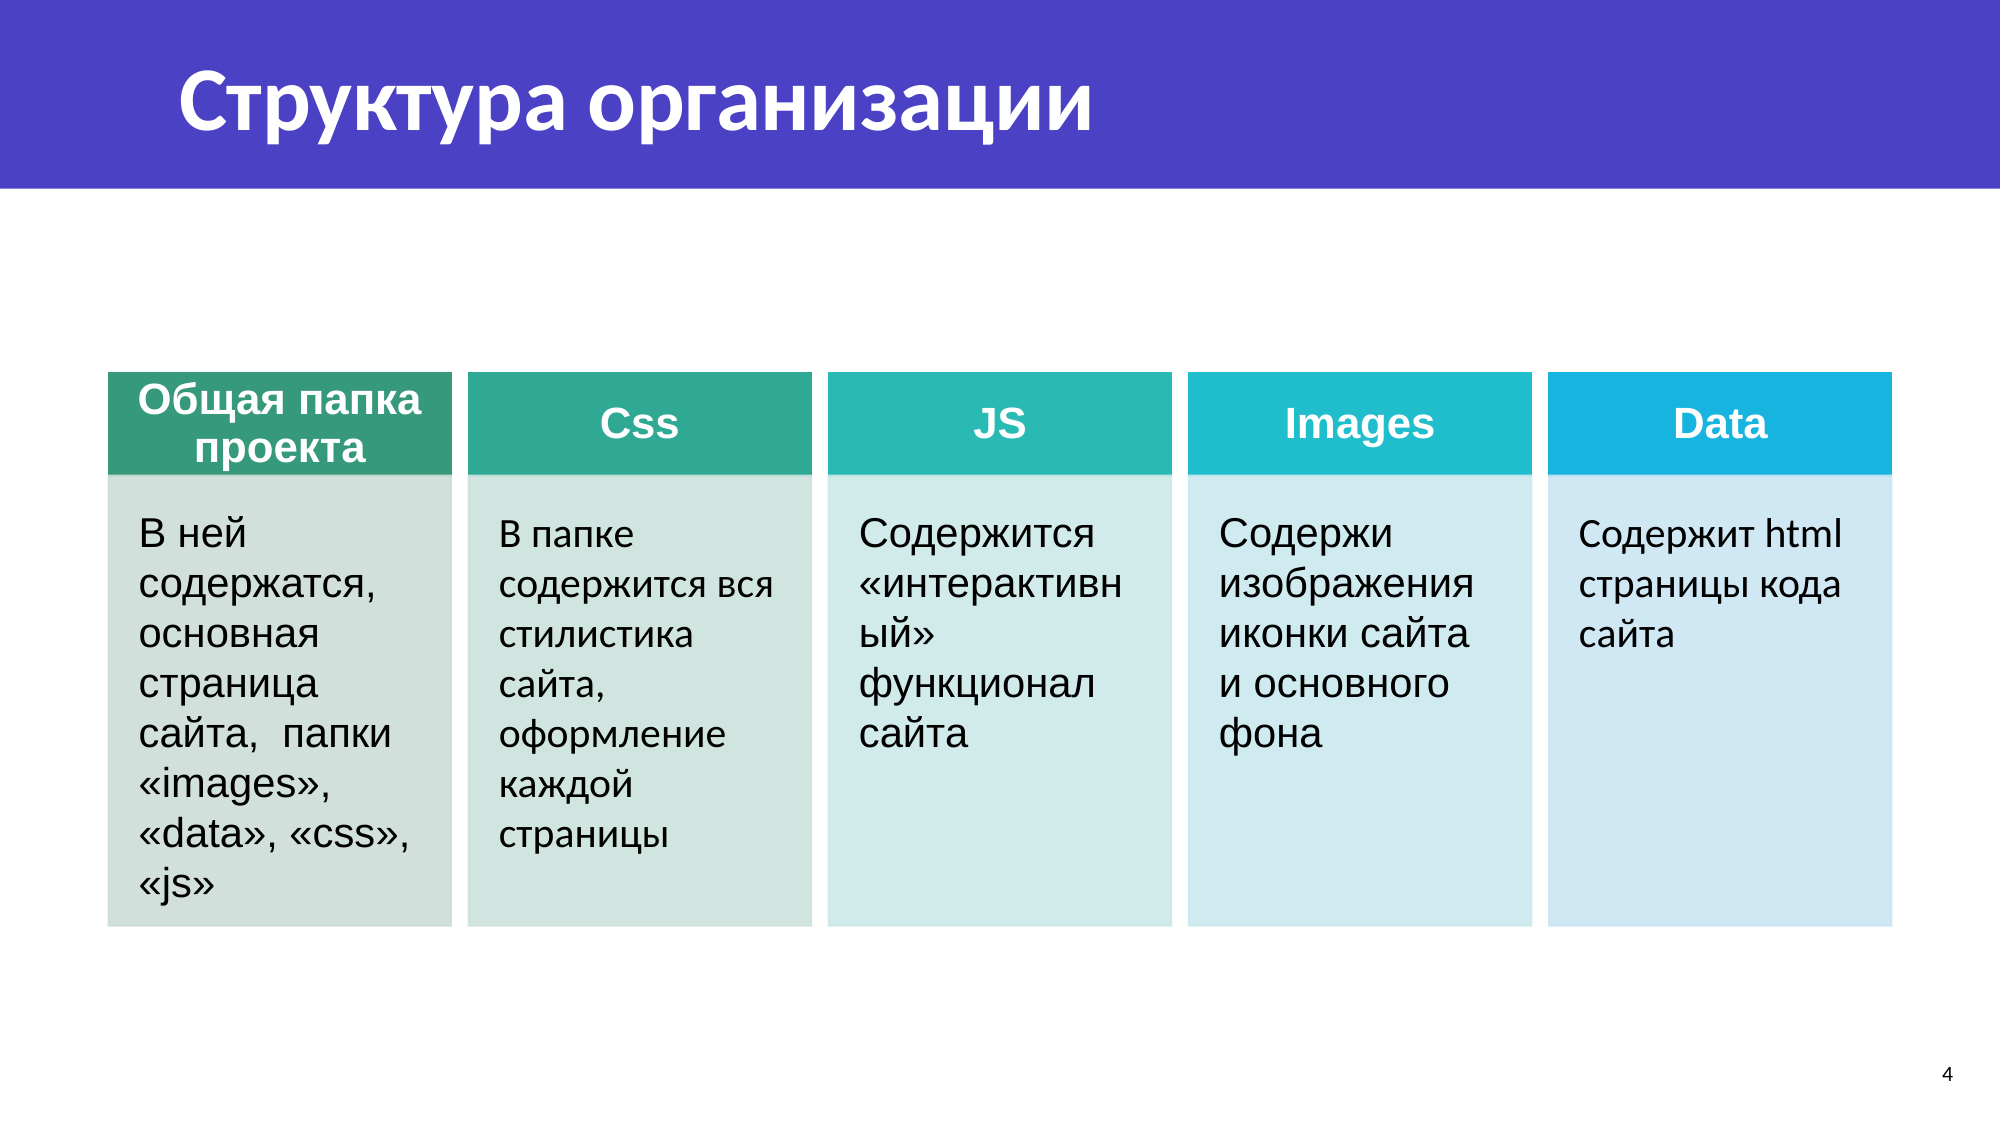

# Структура организации
Общая папка проекта
В ней содержатся, основная страница сайта,  папки «images», «data», «css», «js»
Css
В папке содержится вся стилистика сайта, оформление каждой страницы
JS
Содержится «интерактивный» функционал сайта
Images
Содержи изображения иконки сайта и основного фона
Data
Содержит html страницы кода сайта
4